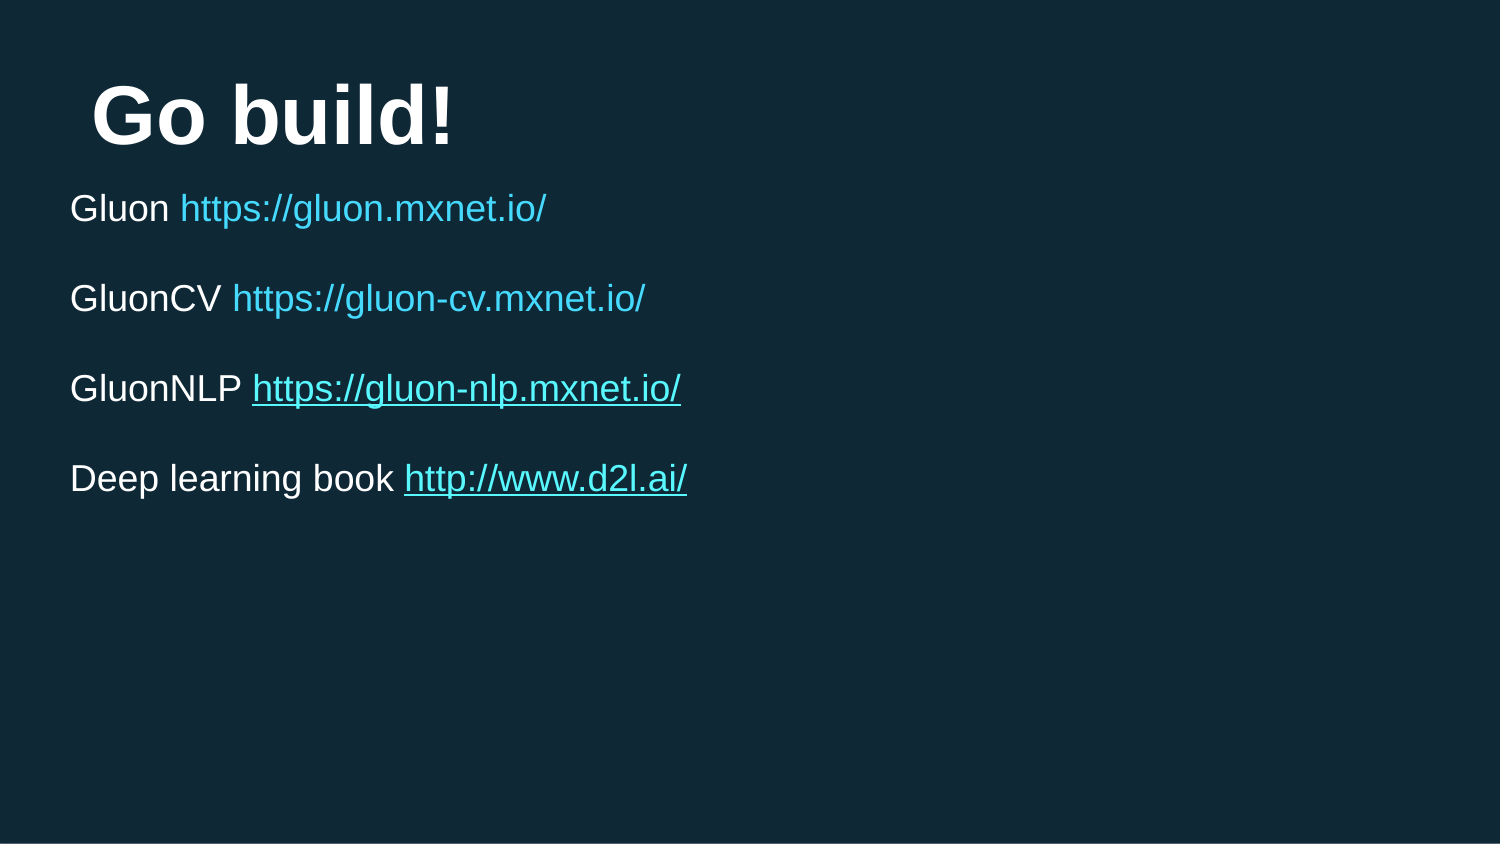

# Go build!
Gluon https://gluon.mxnet.io/

GluonCV https://gluon-cv.mxnet.io/

GluonNLP https://gluon-nlp.mxnet.io/

Deep learning book http://www.d2l.ai/